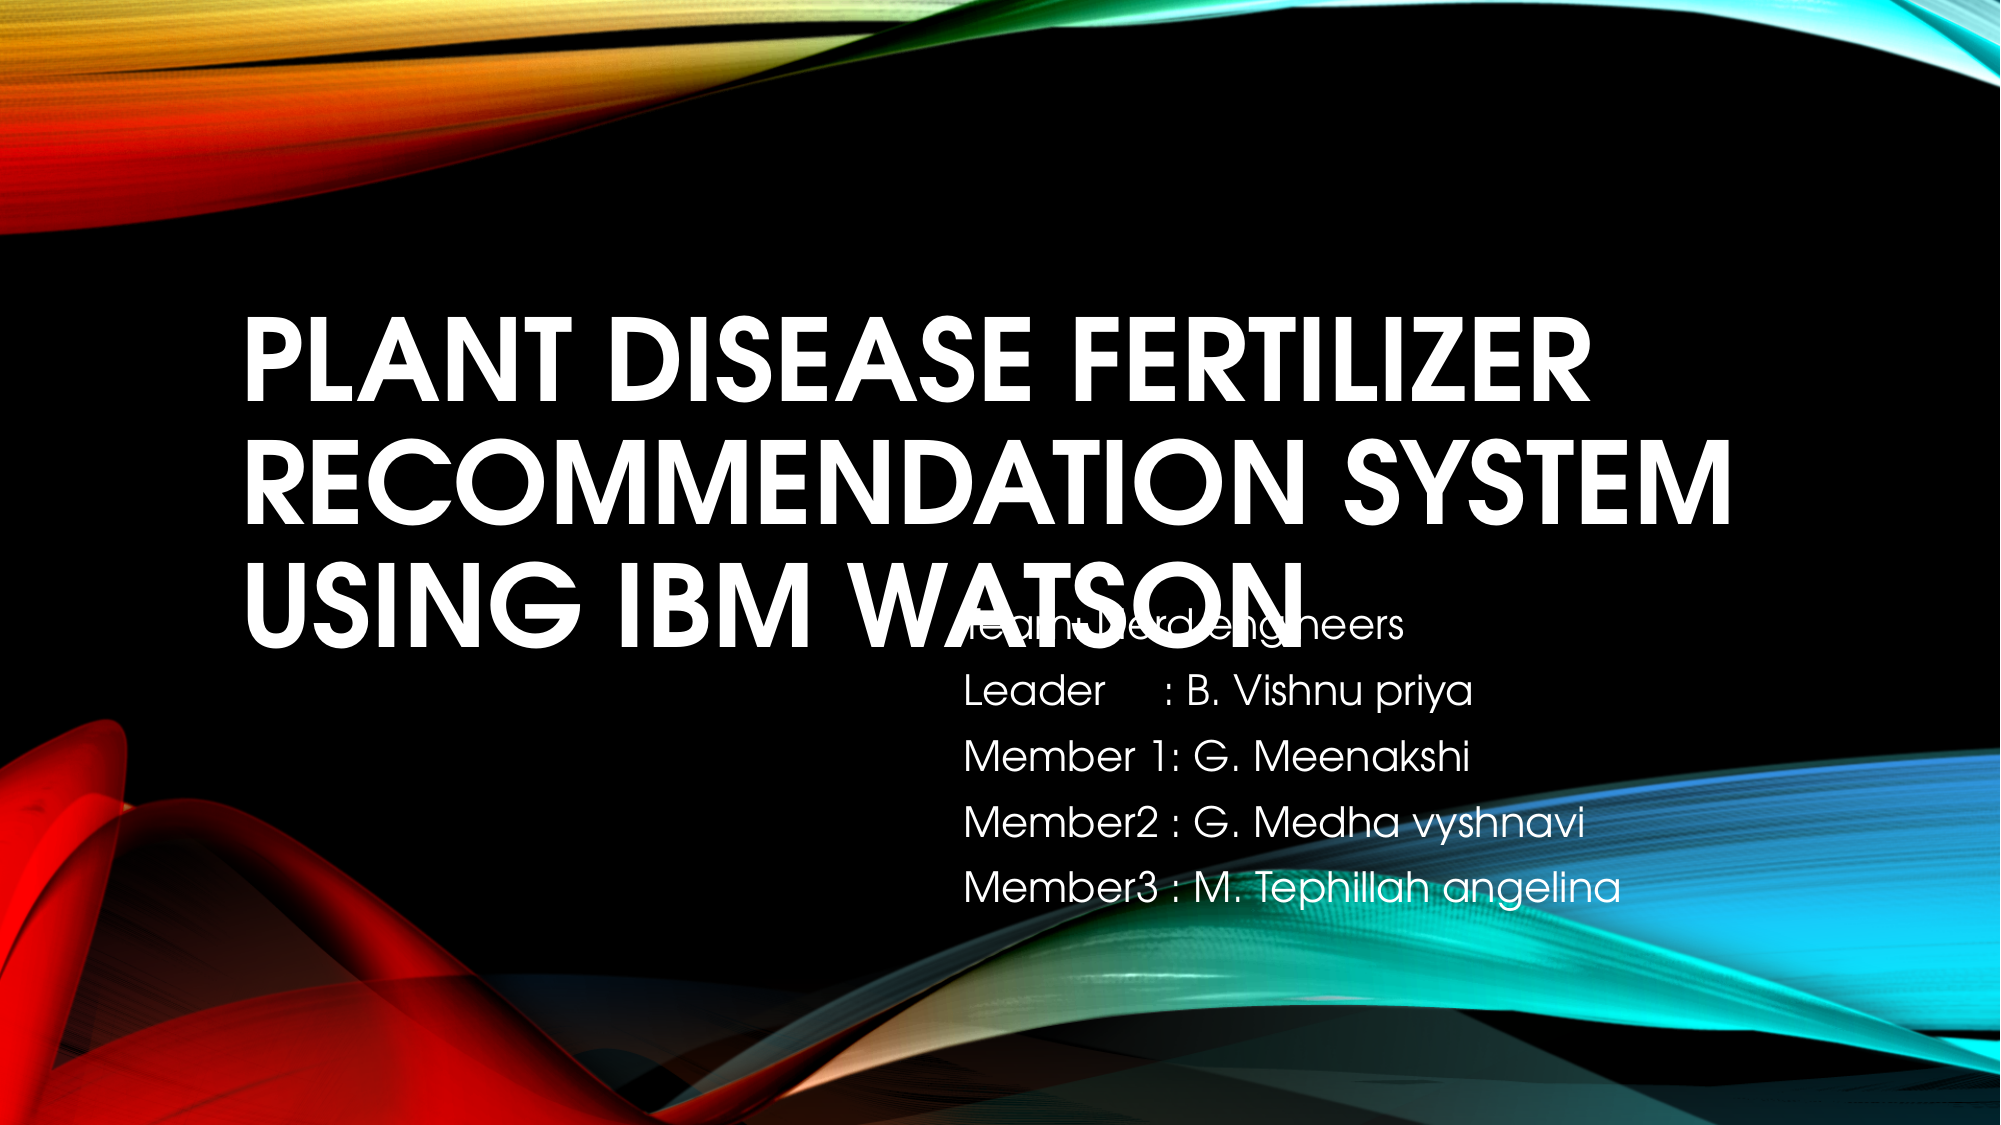

# Plant Disease Fertilizer Recommendation System Using IBM Watson

Team: Nerd engineers
Leader     : B. Vishnu priya
Member 1: G. Meenakshi
Member2 : G. Medha vyshnavi
Member3 : M. Tephillah angelina